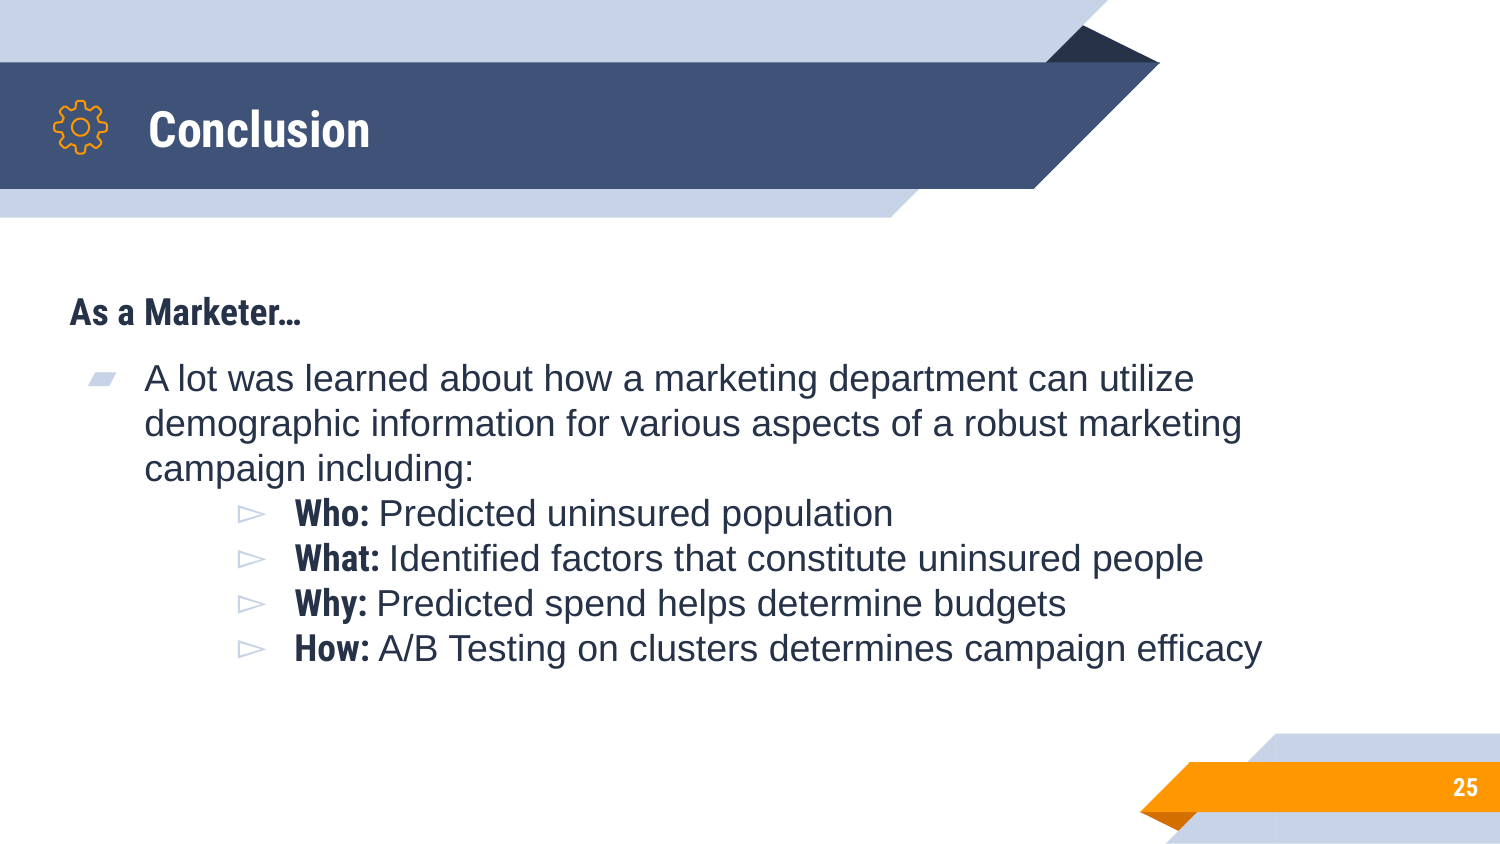

# Conclusion

As a Marketer…
A lot was learned about how a marketing department can utilize demographic information for various aspects of a robust marketing campaign including:
Who: Predicted uninsured population
What: Identified factors that constitute uninsured people
Why: Predicted spend helps determine budgets
How: A/B Testing on clusters determines campaign efficacy
25